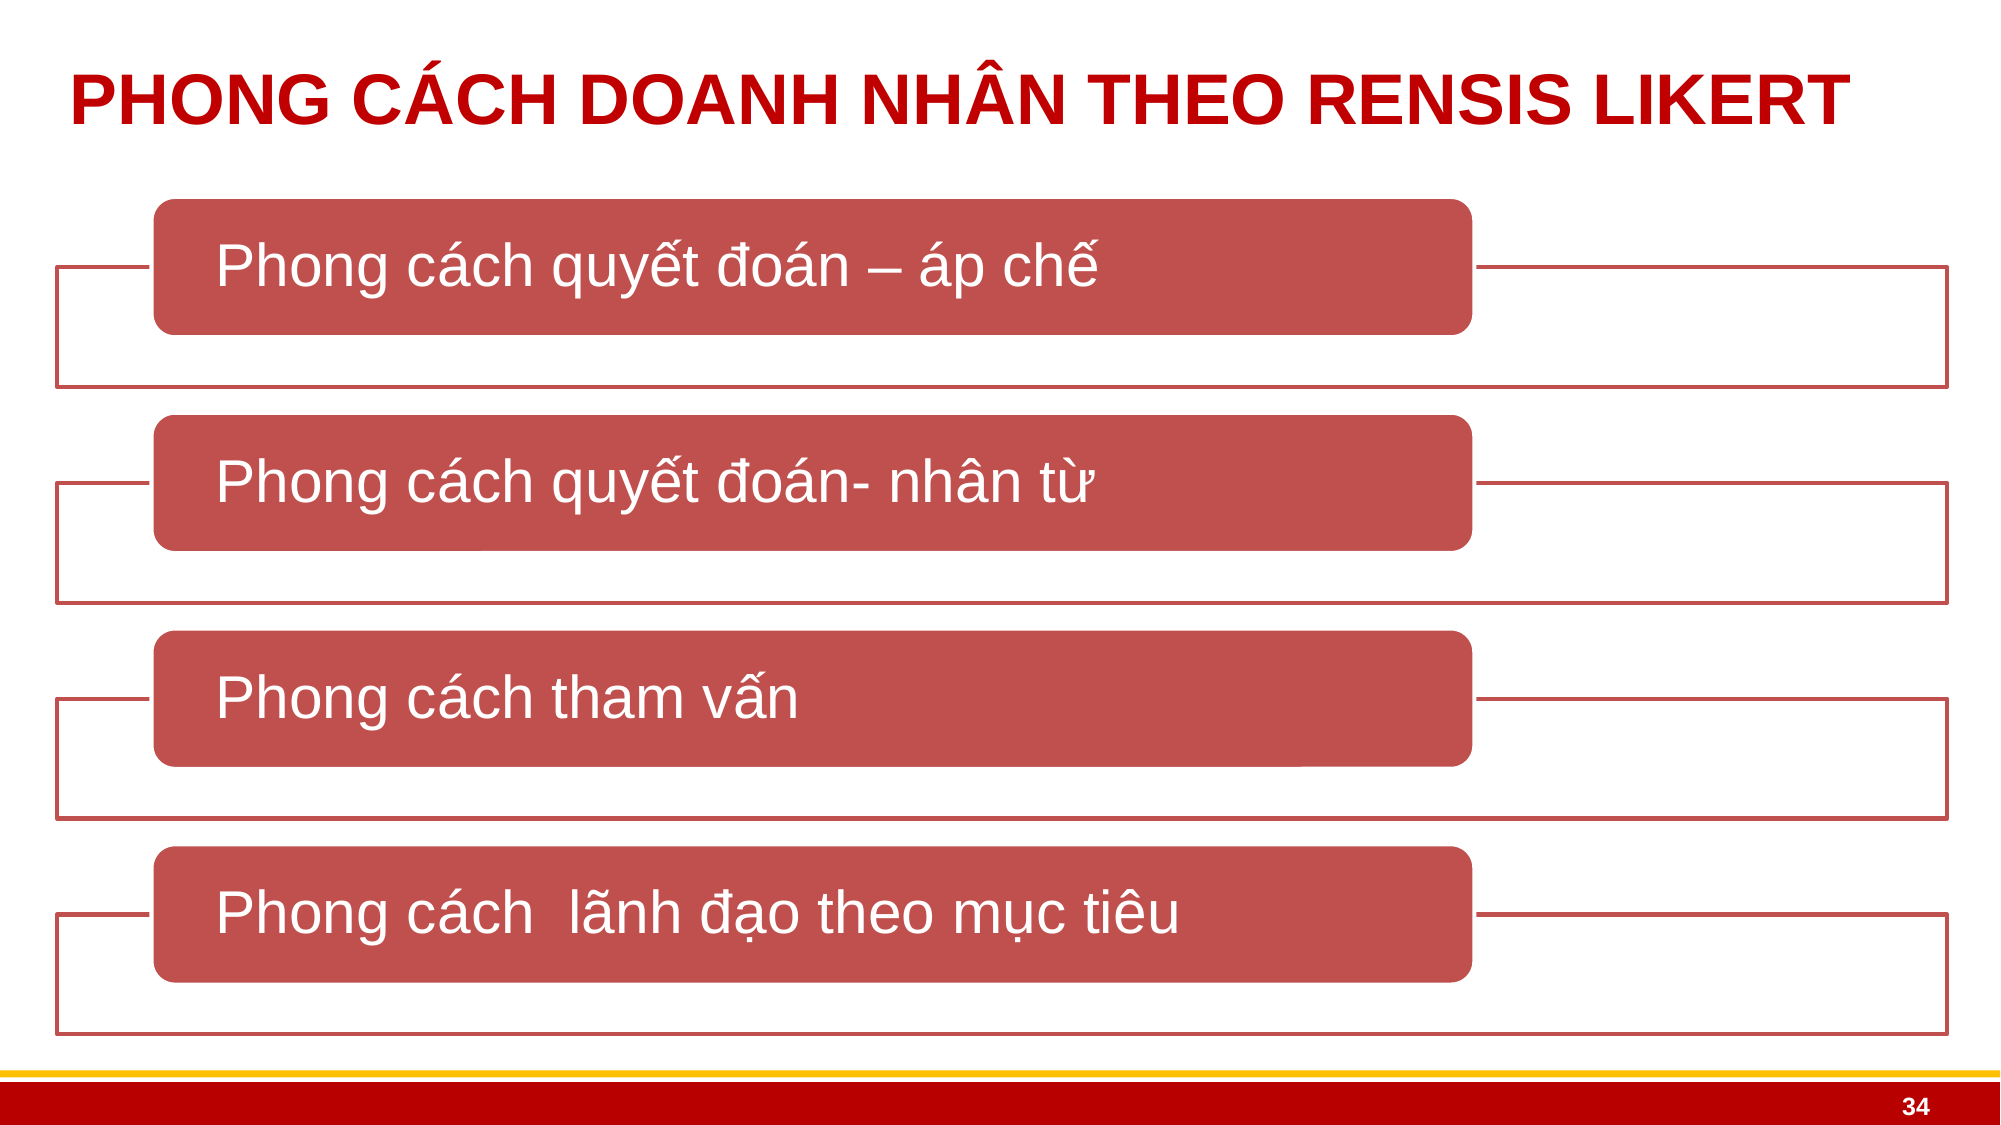

PHONG CÁCH DOANH NHÂN THEO RENSIS LIKERT
Phong cách quyết đoán – áp chế
Phong cách quyết đoán- nhân từ
Phong cách tham vấn
Phong cách  lãnh đạo theo mục tiêu

34